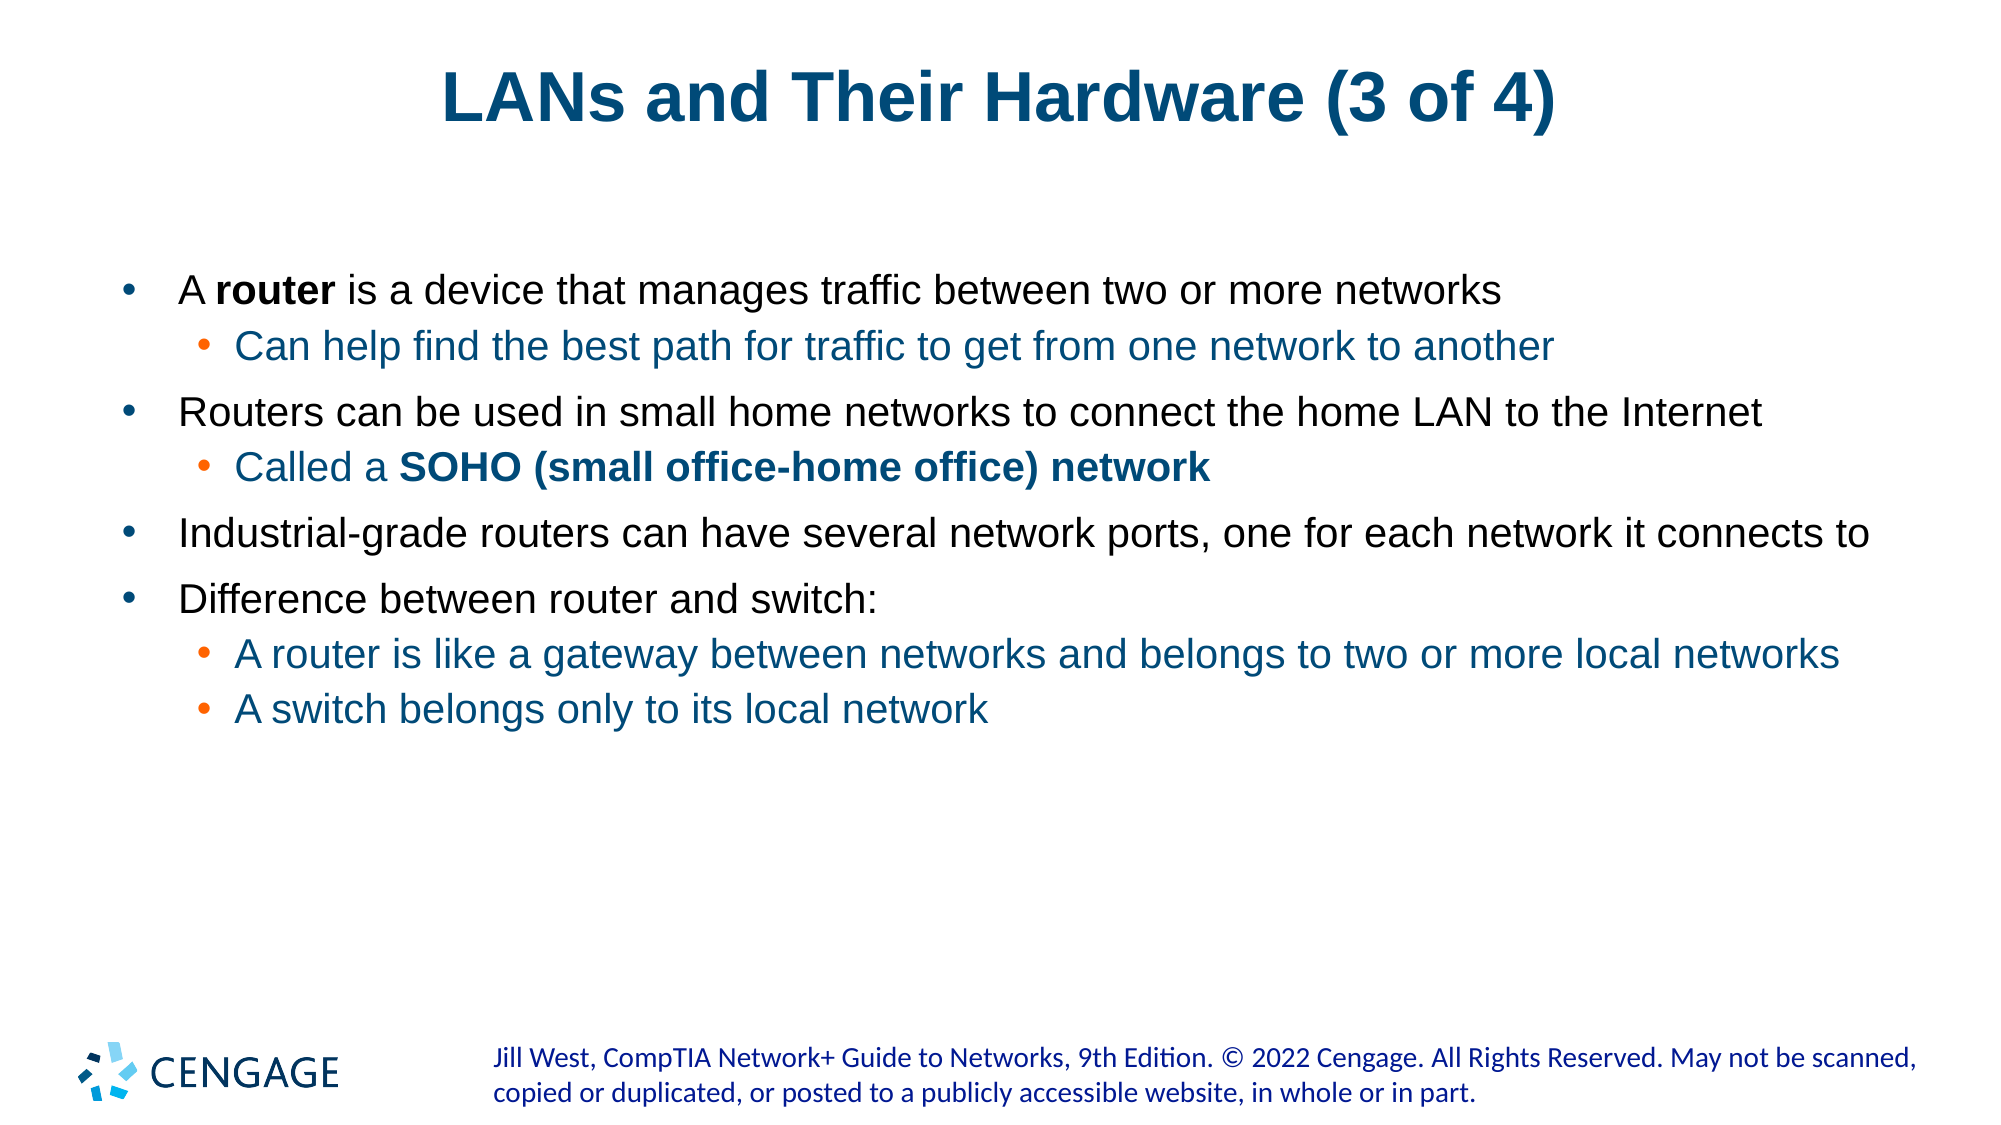

# LANs and Their Hardware (3 of 4)
A router is a device that manages traffic between two or more networks
Can help find the best path for traffic to get from one network to another
Routers can be used in small home networks to connect the home LAN to the Internet
Called a SOHO (small office-home office) network
Industrial-grade routers can have several network ports, one for each network it connects to
Difference between router and switch:
A router is like a gateway between networks and belongs to two or more local networks
A switch belongs only to its local network